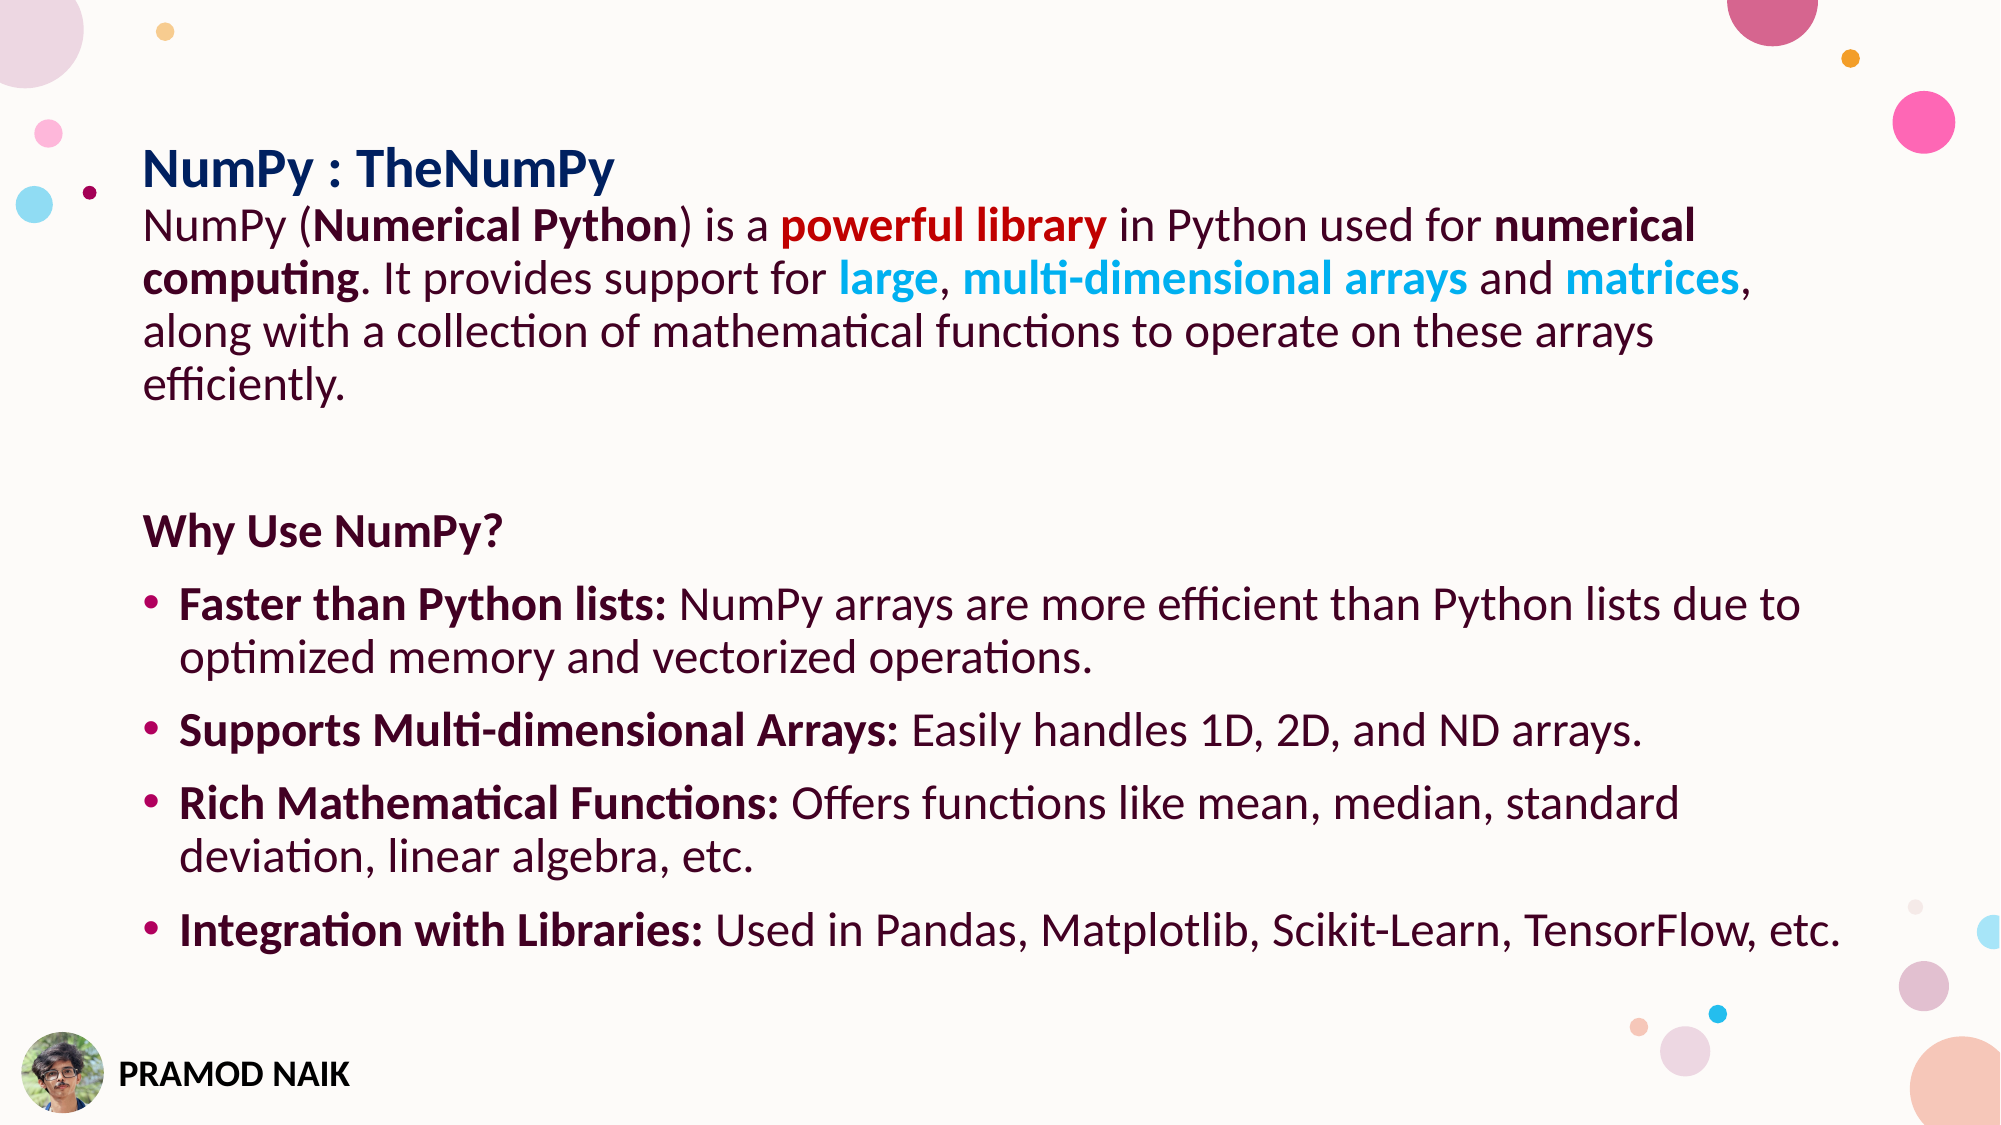

NumPy : TheNumPy
NumPy (Numerical Python) is a powerful library in Python used for numerical computing. It provides support for large, multi-dimensional arrays and matrices, along with a collection of mathematical functions to operate on these arrays efficiently.

Why Use NumPy?
Faster than Python lists: NumPy arrays are more efficient than Python lists due to optimized memory and vectorized operations.
Supports Multi-dimensional Arrays: Easily handles 1D, 2D, and ND arrays.
Rich Mathematical Functions: Offers functions like mean, median, standard deviation, linear algebra, etc.
Integration with Libraries: Used in Pandas, Matplotlib, Scikit-Learn, TensorFlow, etc.